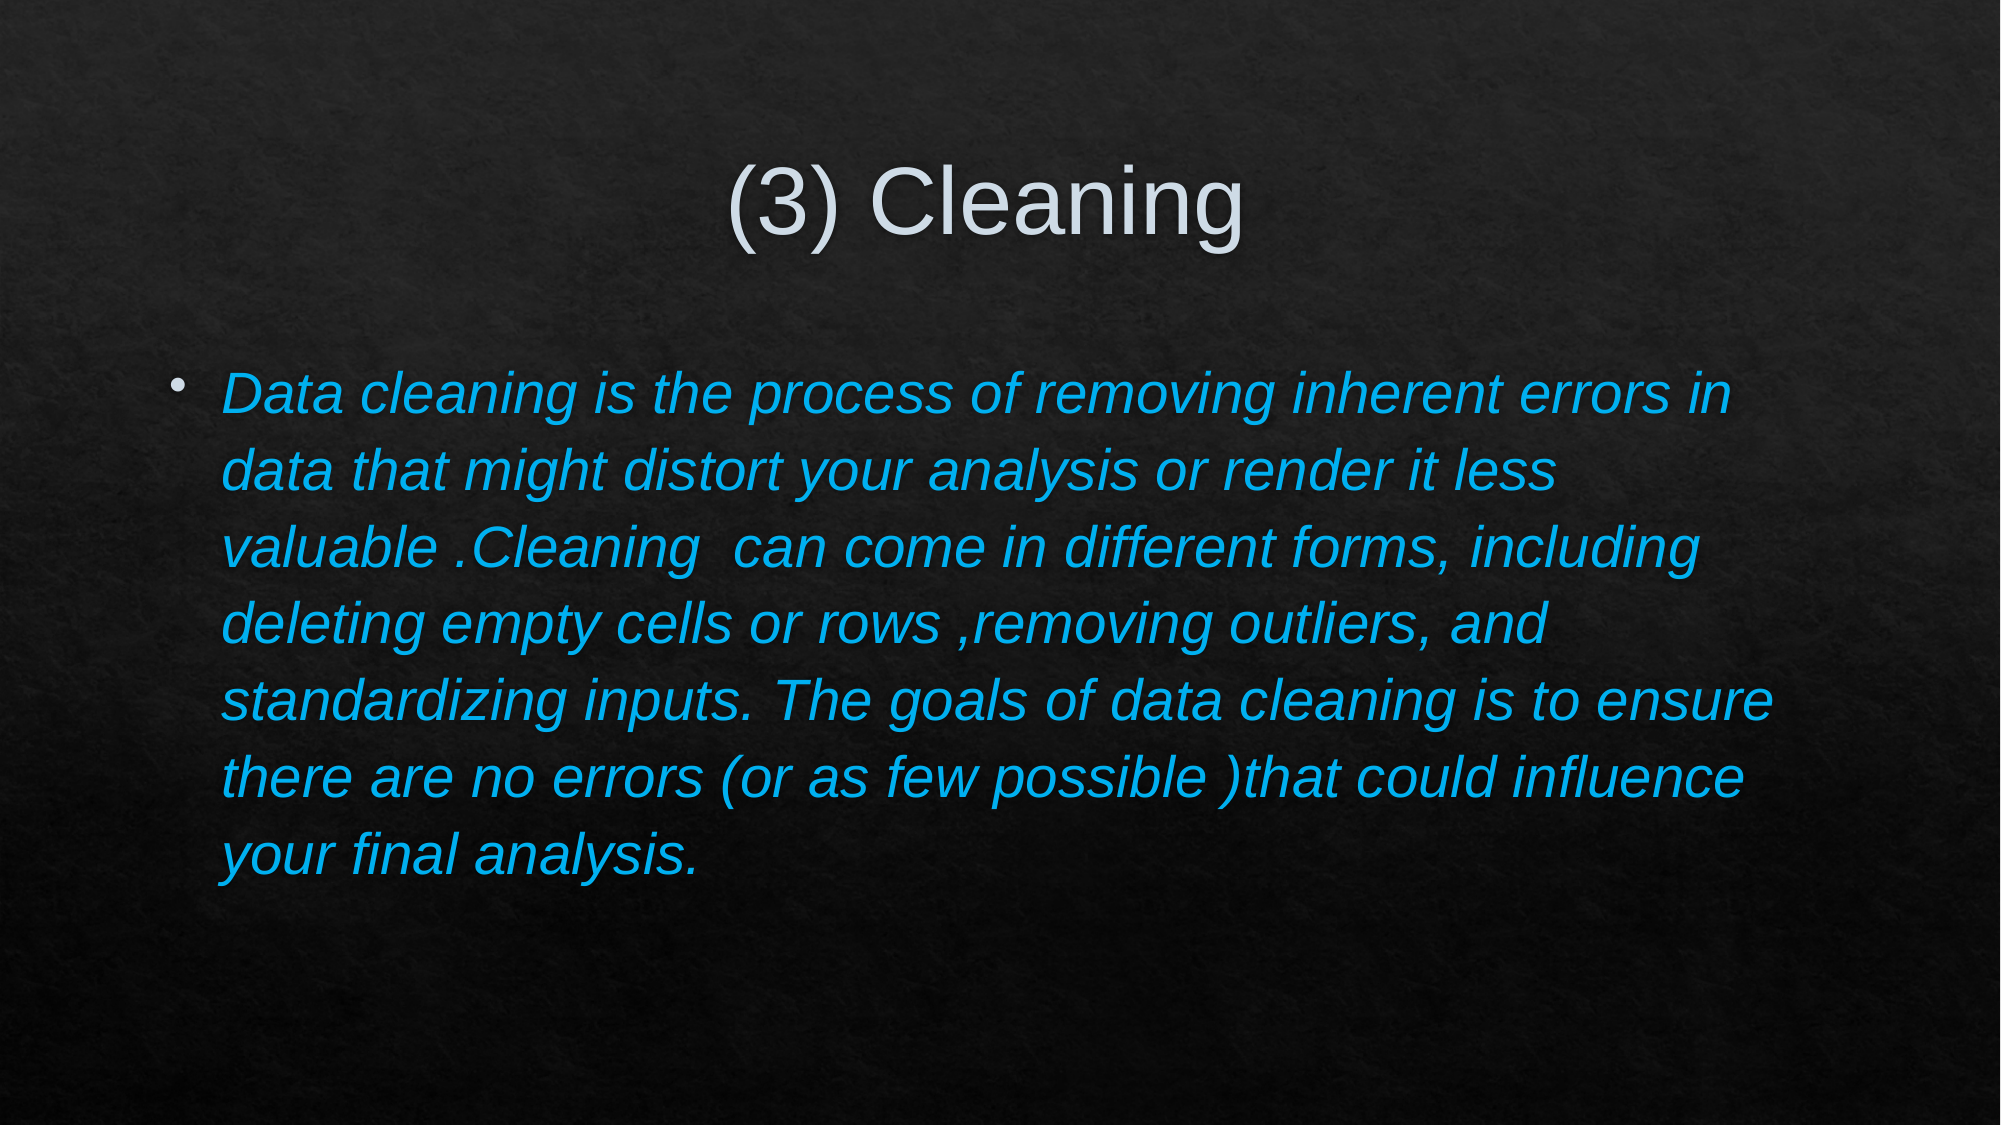

# (3) Cleaning
Data cleaning is the process of removing inherent errors in data that might distort your analysis or render it less valuable .Cleaning  can come in different forms, including deleting empty cells or rows ,removing outliers, and standardizing inputs. The goals of data cleaning is to ensure there are no errors (or as few possible )that could influence your final analysis.